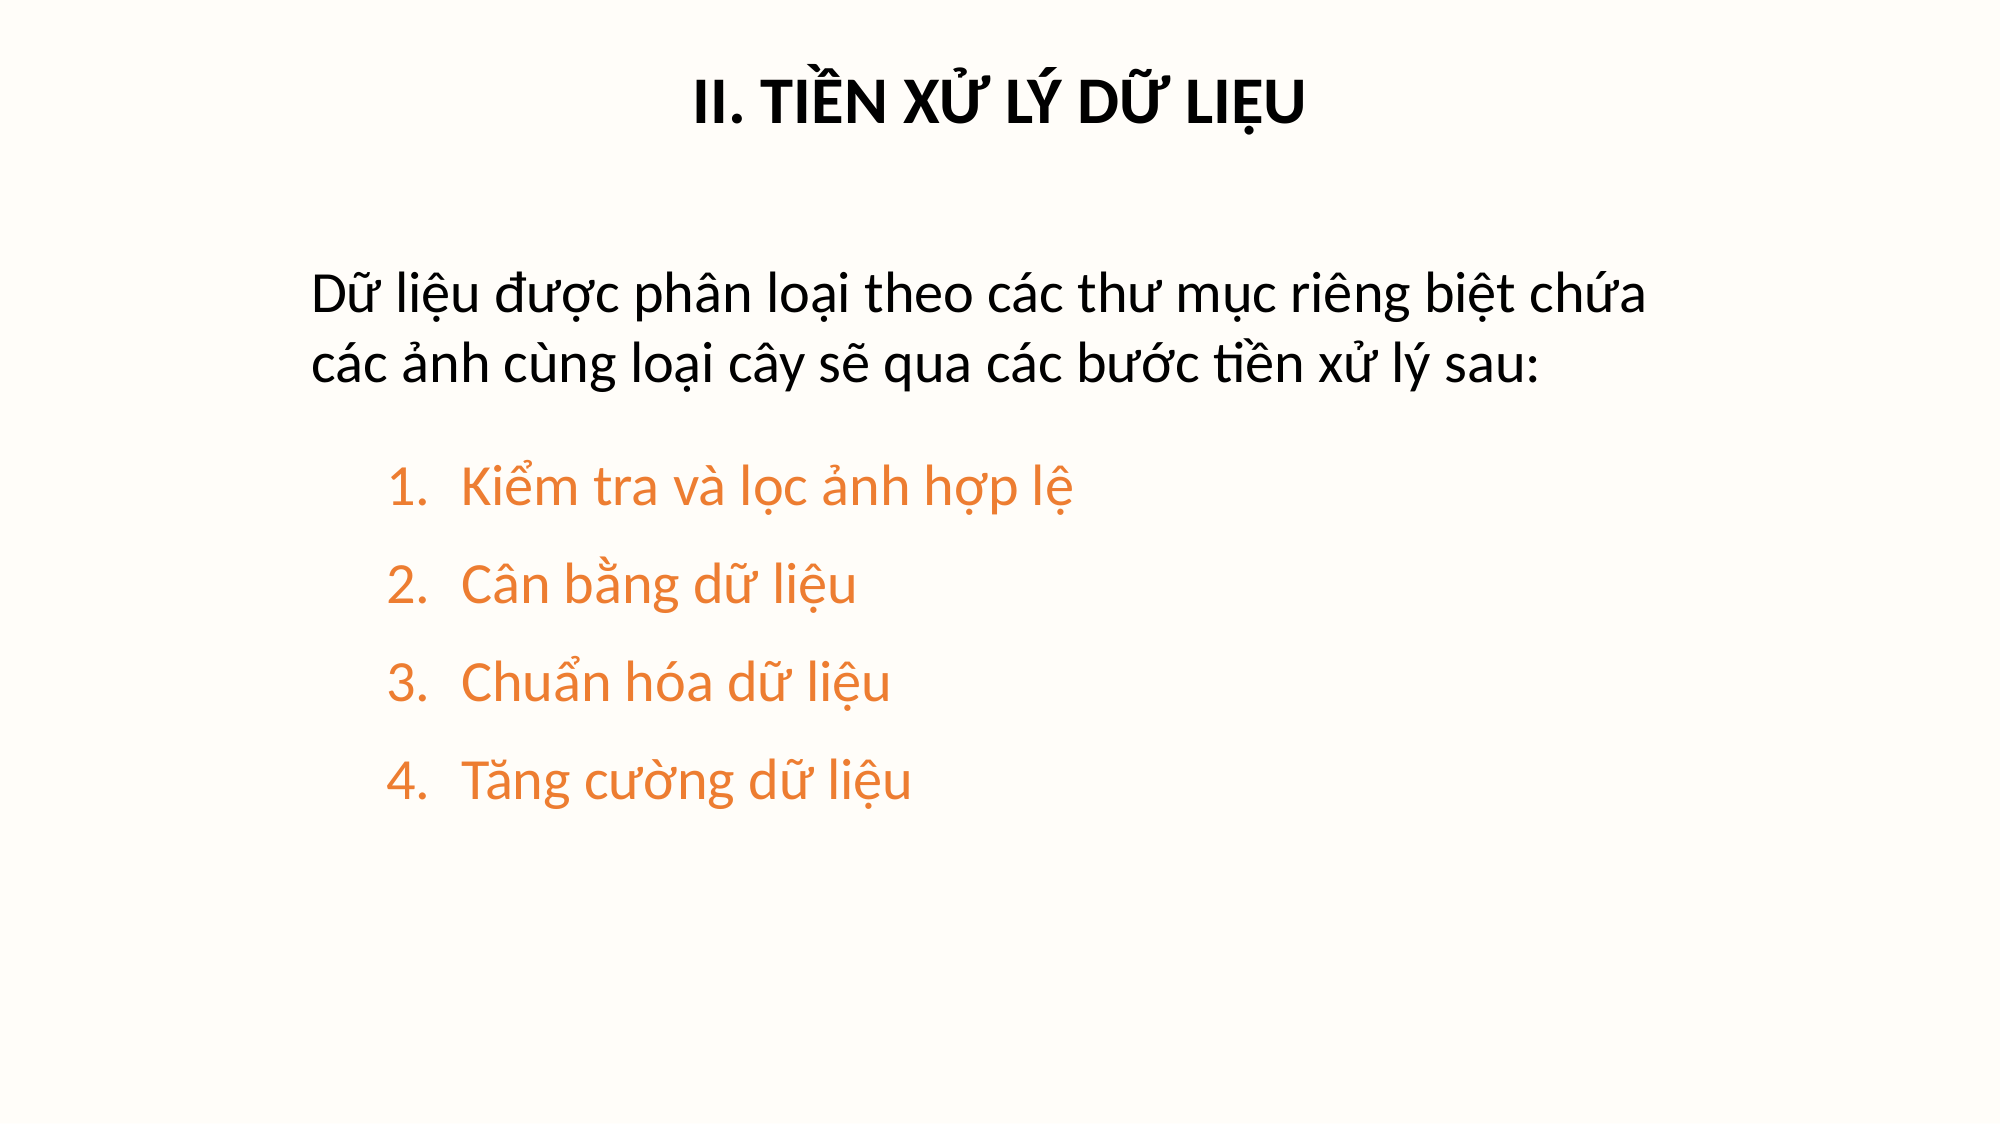

II. TIỀN XỬ LÝ DỮ LIỆU

Dữ liệu được phân loại theo các thư mục riêng biệt chứa các ảnh cùng loại cây sẽ qua các bước tiền xử lý sau:
Kiểm tra và lọc ảnh hợp lệ
Cân bằng dữ liệu
Chuẩn hóa dữ liệu
Tăng cường dữ liệu